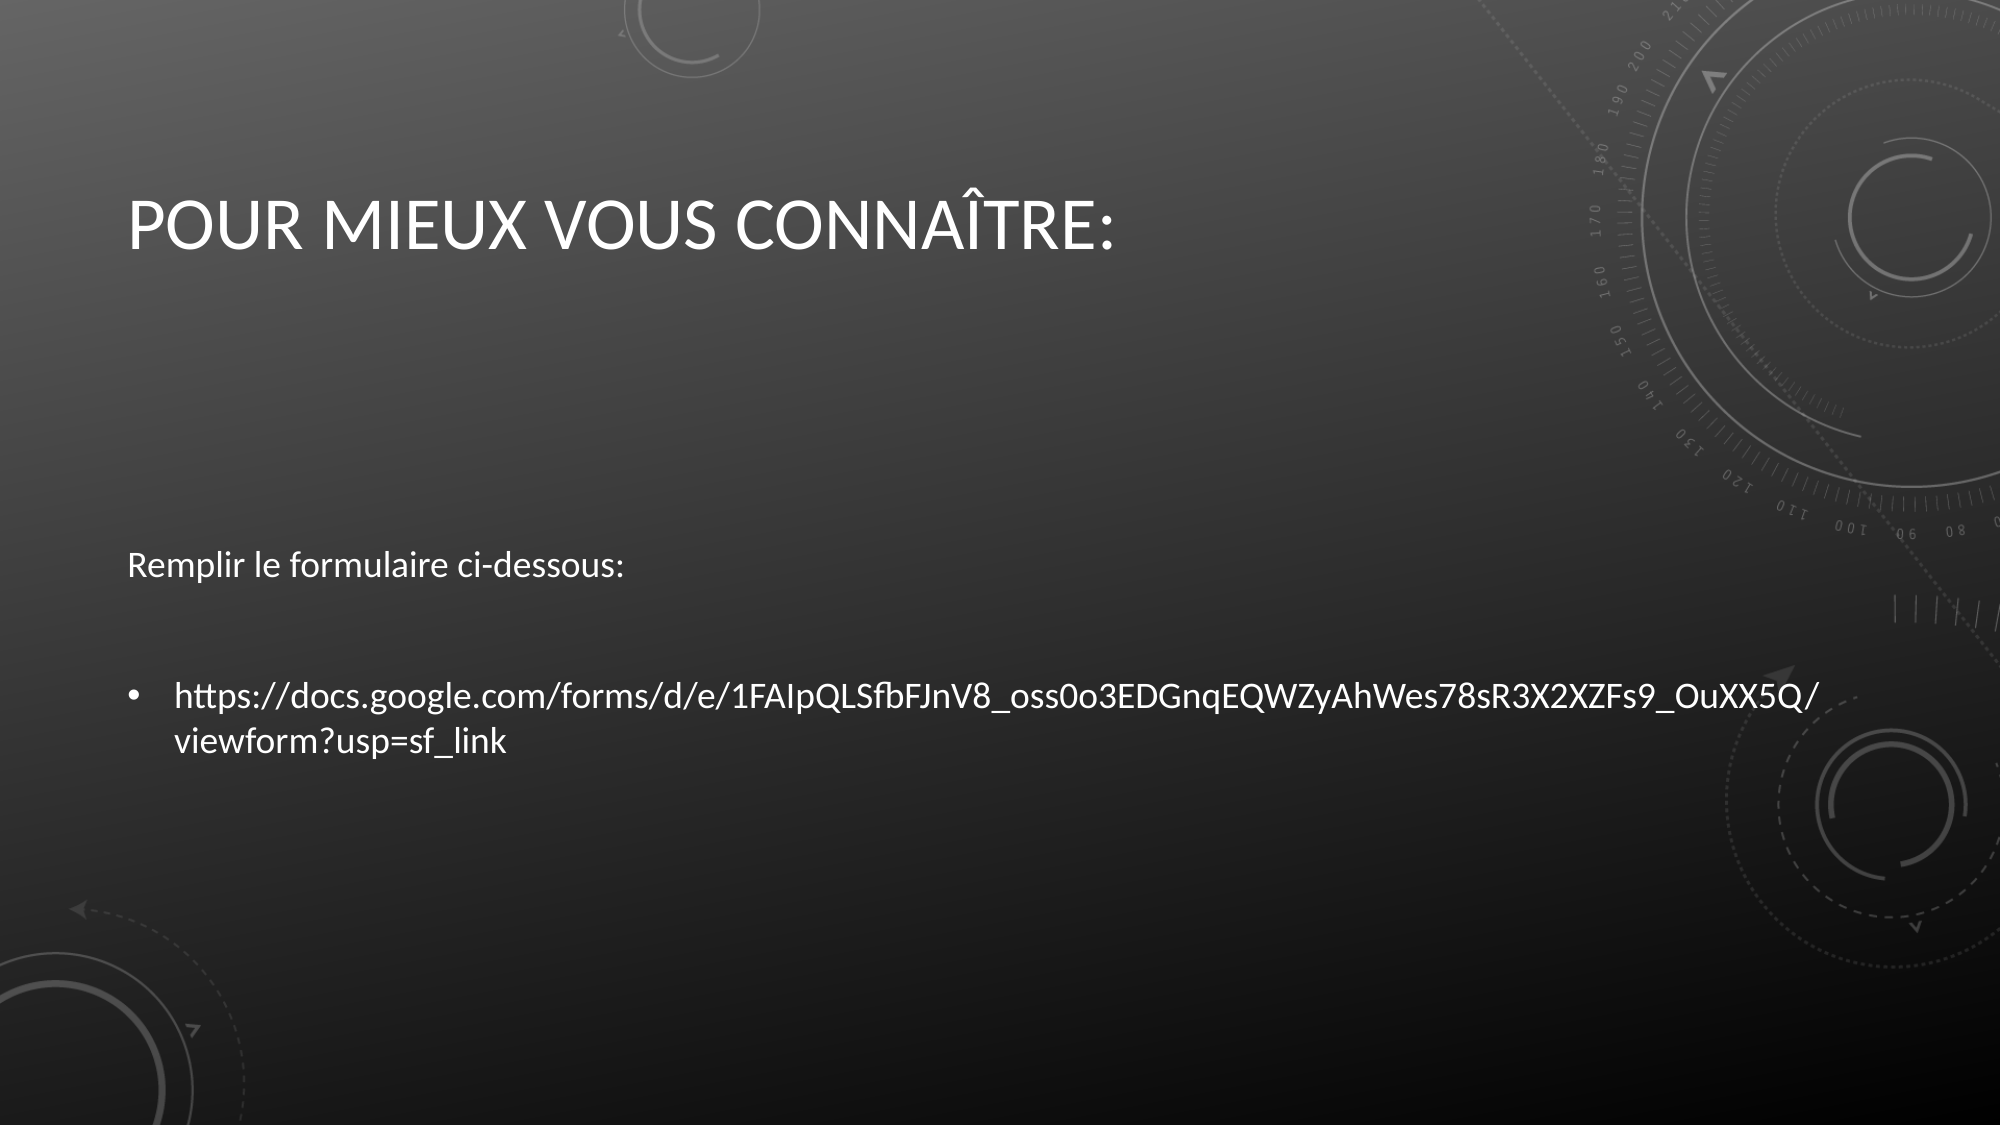

Pour mieux vous connaître:
Remplir le formulaire ci-dessous:

https://docs.google.com/forms/d/e/1FAIpQLSfbFJnV8_oss0o3EDGnqEQWZyAhWes78sR3X2XZFs9_OuXX5Q/viewform?usp=sf_link